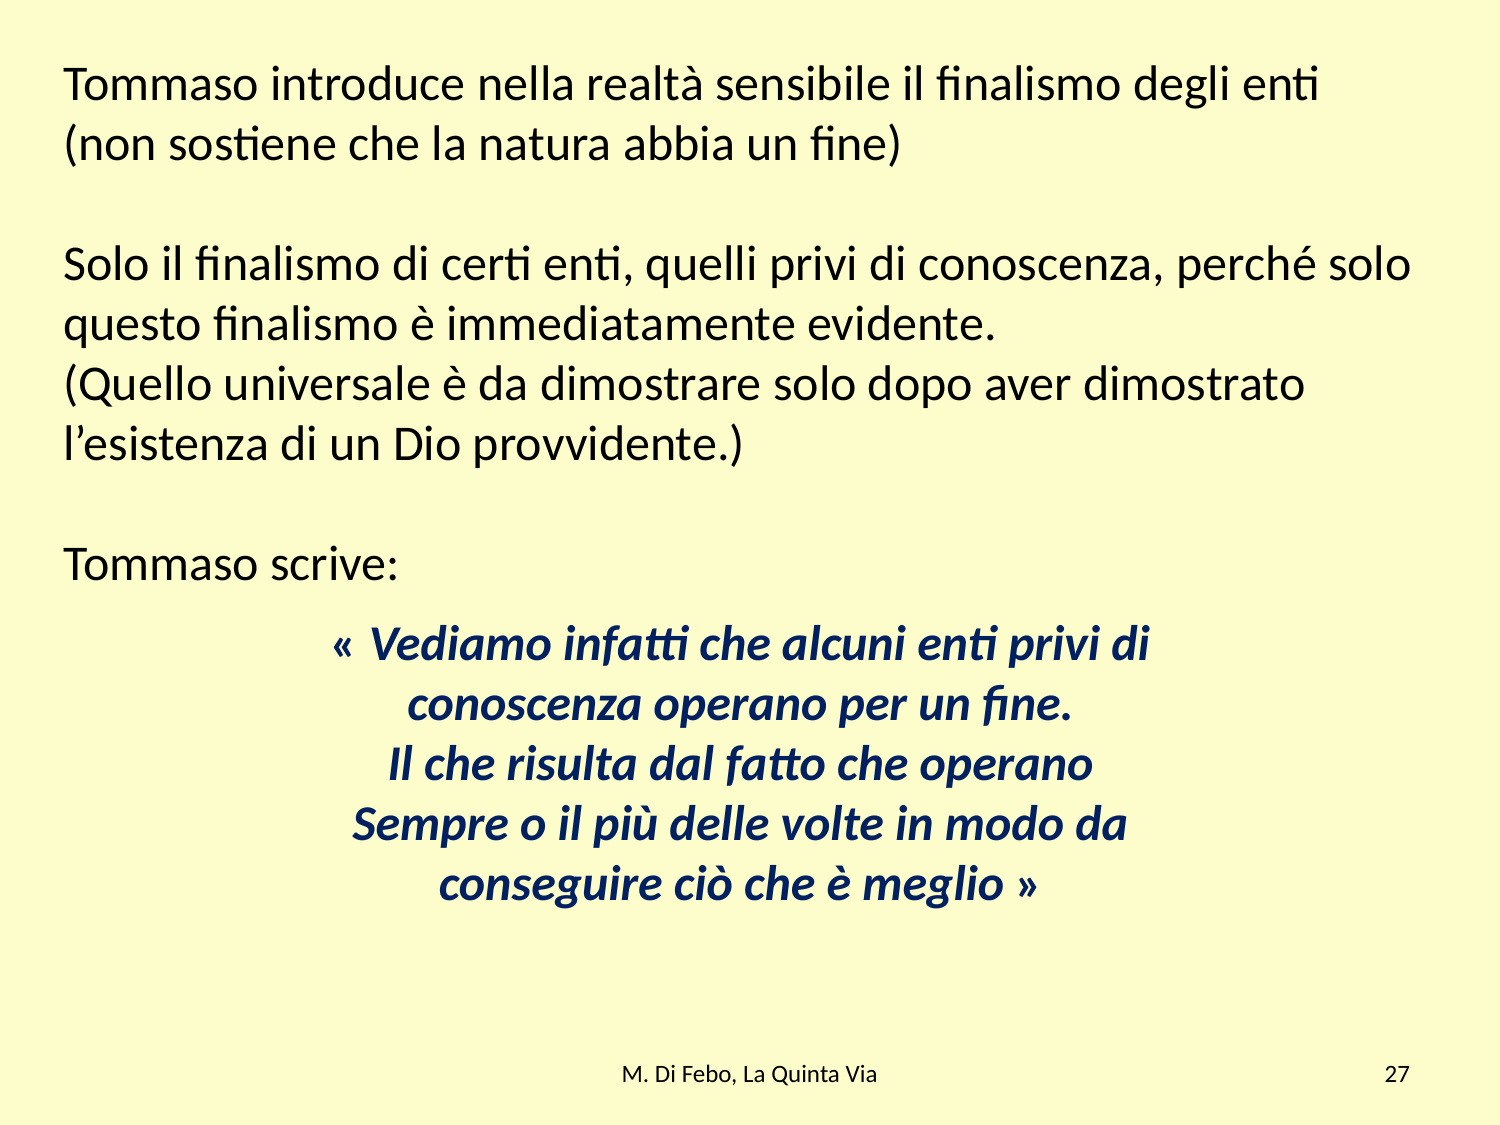

Tommaso introduce nella realtà sensibile il finalismo degli enti
(non sostiene che la natura abbia un fine)

Solo il finalismo di certi enti, quelli privi di conoscenza, perché solo questo finalismo è immediatamente evidente.
(Quello universale è da dimostrare solo dopo aver dimostrato l’esistenza di un Dio provvidente.)

Tommaso scrive:
« Vediamo infatti che alcuni enti privi di
conoscenza operano per un fine.
Il che risulta dal fatto che operano
Sempre o il più delle volte in modo da
conseguire ciò che è meglio »
M. Di Febo, La Quinta Via
27